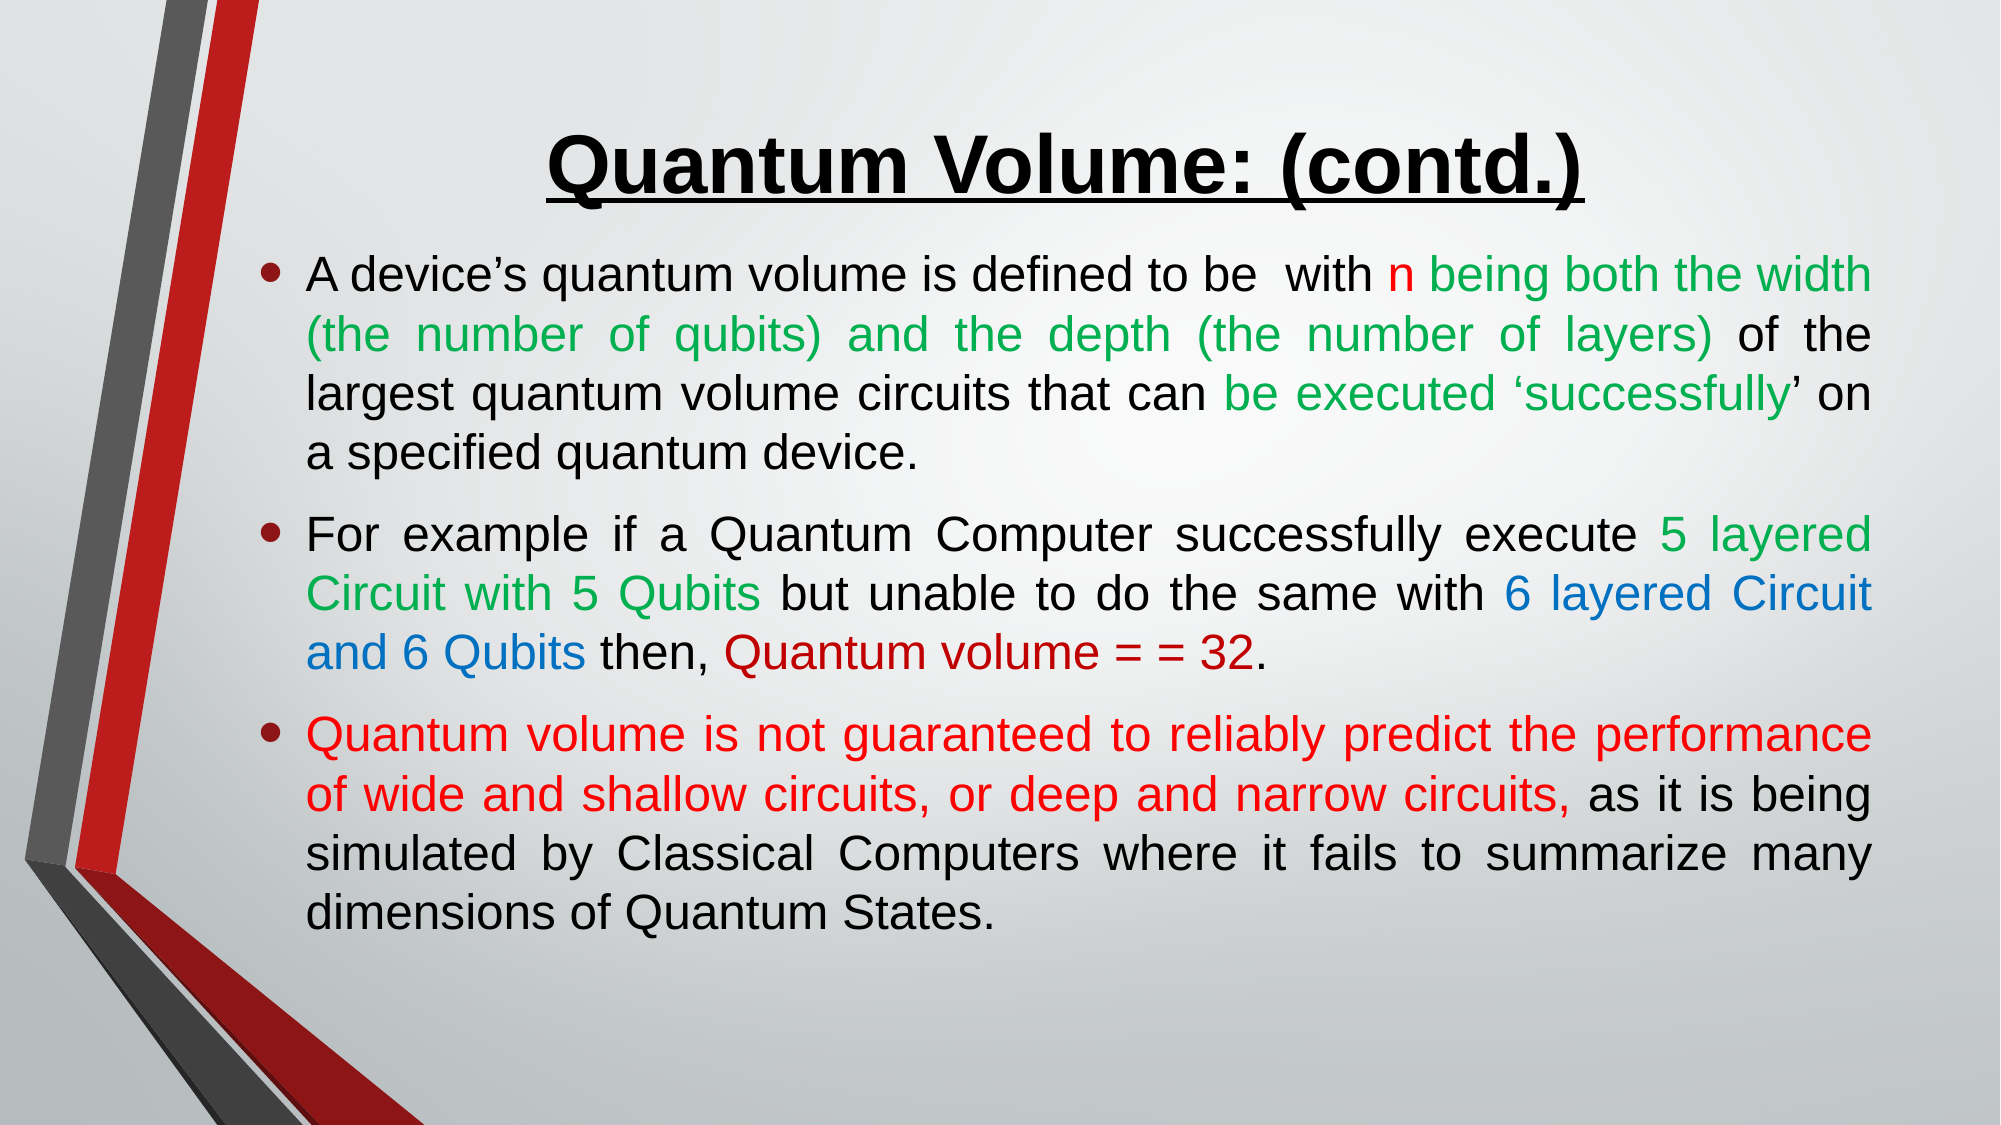

# Quantum Volume: (contd.)
A device’s quantum volume is defined to be  with n being both the width (the number of qubits) and the depth (the number of layers) of the largest quantum volume circuits that can be executed ‘successfully’ on a specified quantum device.
For example if a Quantum Computer successfully execute 5 layered Circuit with 5 Qubits but unable to do the same with 6 layered Circuit and 6 Qubits then, Quantum volume = = 32.
Quantum volume is not guaranteed to reliably predict the performance of wide and shallow circuits, or deep and narrow circuits, as it is being simulated by Classical Computers where it fails to summarize many dimensions of Quantum States.